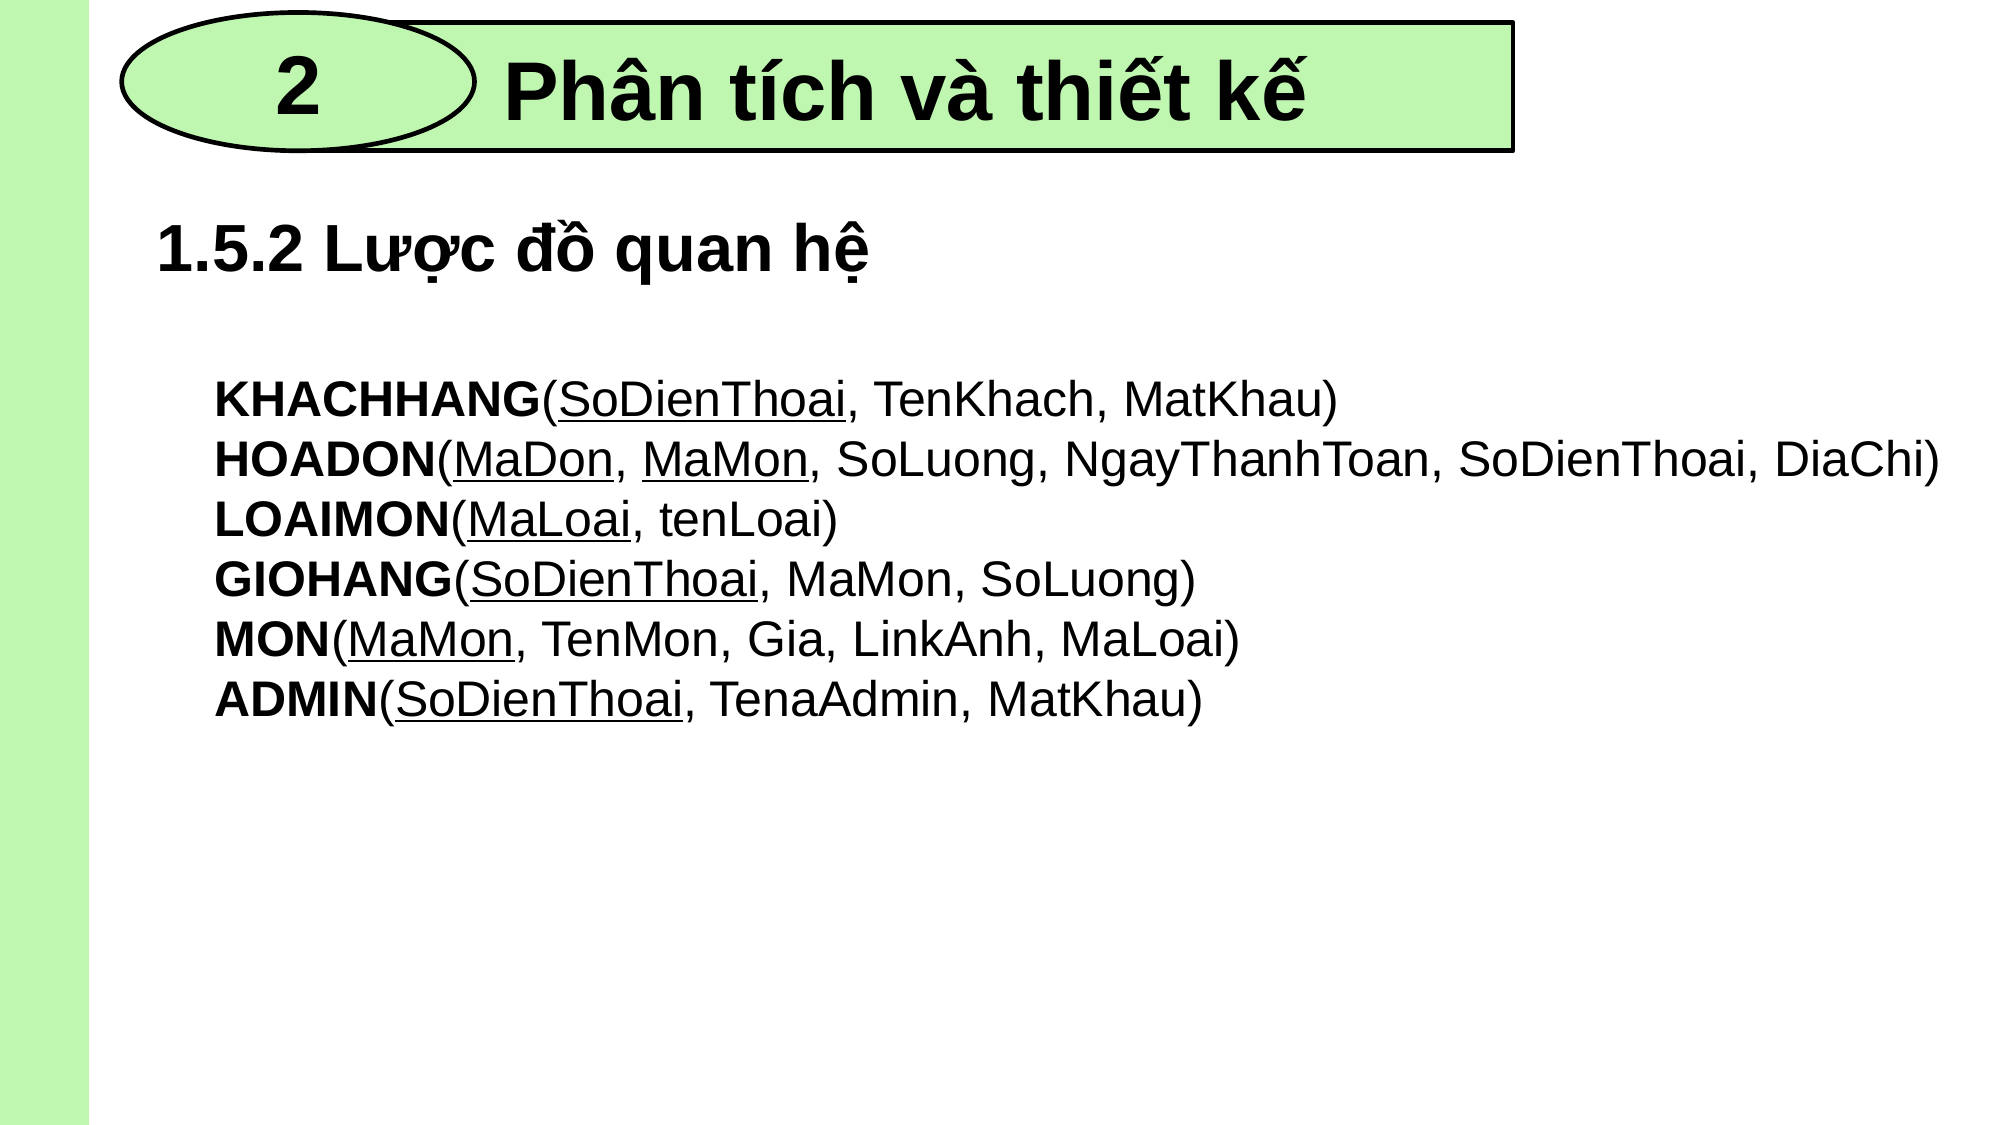

2
Phân tích và thiết kế
1.5.2 Lược đồ quan hệ

KHACHHANG(SoDienThoai, TenKhach, MatKhau)
HOADON(MaDon, MaMon, SoLuong, NgayThanhToan, SoDienThoai, DiaChi)
LOAIMON(MaLoai, tenLoai)
GIOHANG(SoDienThoai, MaMon, SoLuong)
MON(MaMon, TenMon, Gia, LinkAnh, MaLoai)
ADMIN(SoDienThoai, TenaAdmin, MatKhau)